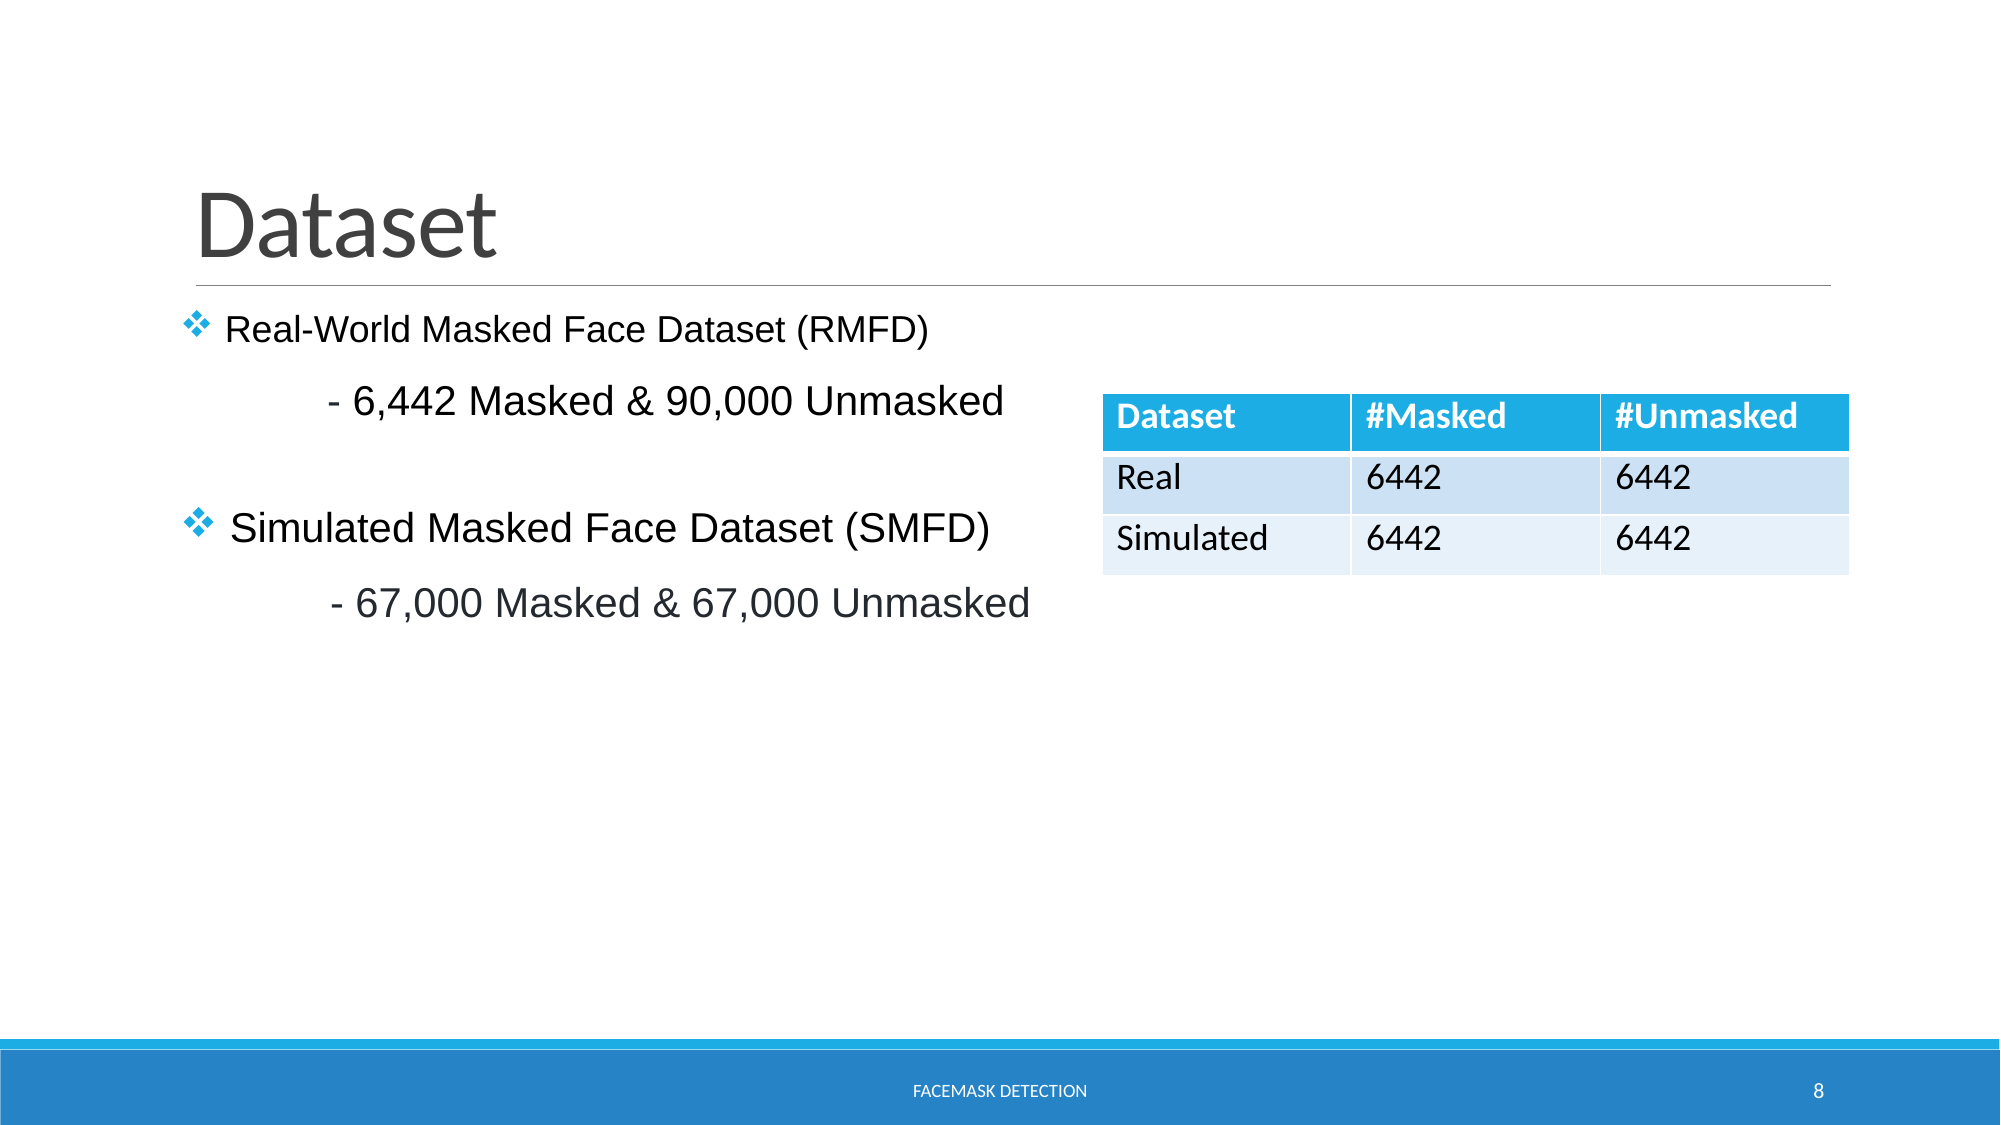

# Dataset
 Real-World Masked Face Dataset (RMFD)
              - 6,442 Masked & 90,000 Unmasked

 Simulated Masked Face Dataset (SMFD)
   	- 67,000 Masked & 67,000 Unmasked
| Dataset | #Masked | #Unmasked |
| --- | --- | --- |
| Real | 6442 | 6442 |
| Simulated | 6442 | 6442 |
Facemask detection
8